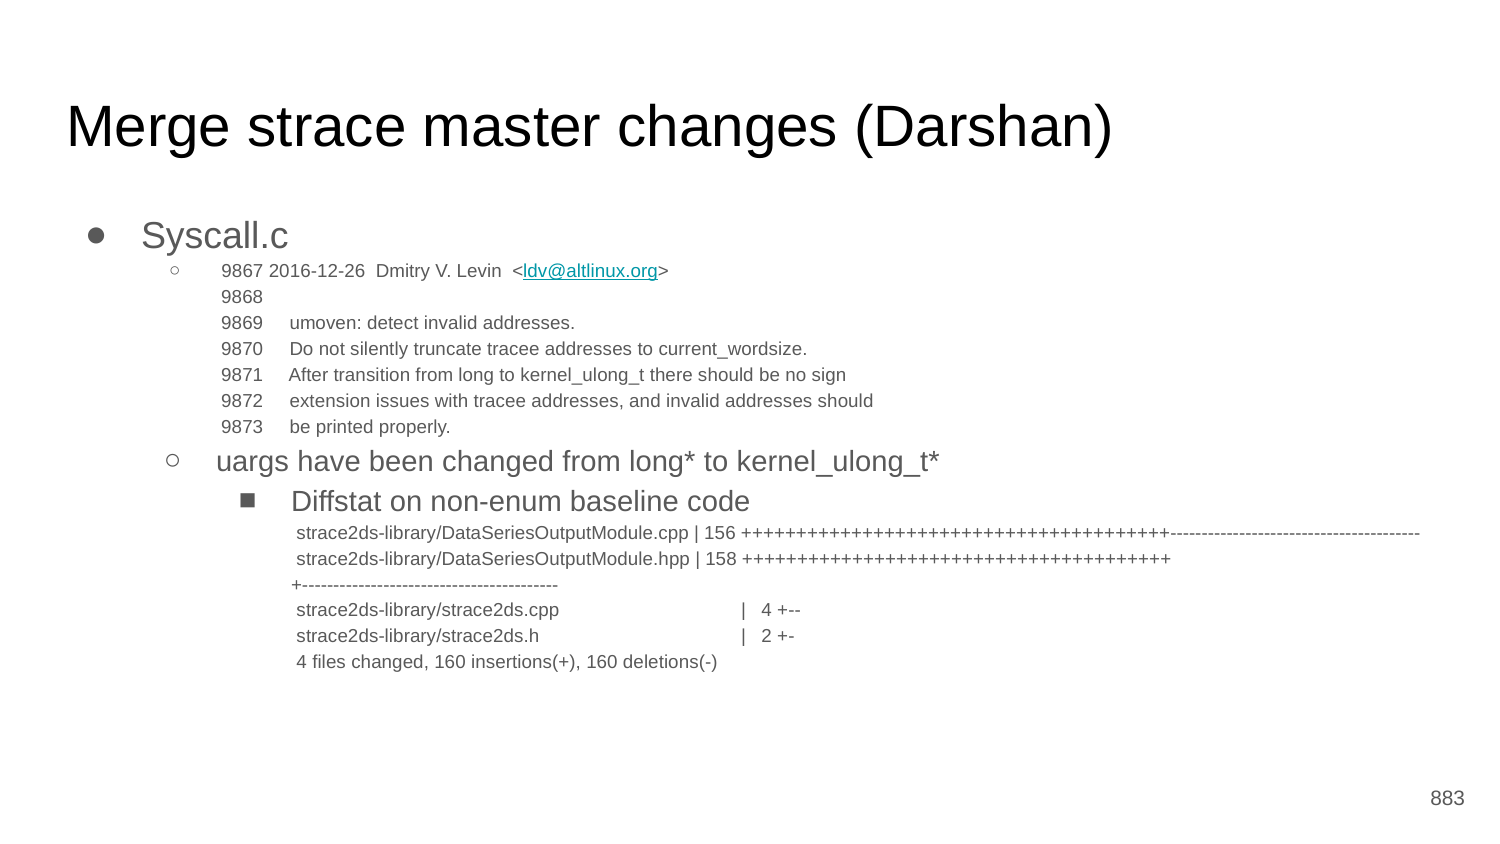

# Merge strace master changes (Darshan)
Syscall.c
 9867 2016-12-26  Dmitry V. Levin  <ldv@altlinux.org>
 9868
 9869     umoven: detect invalid addresses.
 9870     Do not silently truncate tracee addresses to current_wordsize.
 9871     After transition from long to kernel_ulong_t there should be no sign
 9872     extension issues with tracee addresses, and invalid addresses should
 9873     be printed properly.
uargs have been changed from long* to kernel_ulong_t*
Diffstat on non-enum baseline code
 strace2ds-library/DataSeriesOutputModule.cpp | 156 +++++++++++++++++++++++++++++++++++++++----------------------------------------
 strace2ds-library/DataSeriesOutputModule.hpp | 158 ++++++++++++++++++++++++++++++++++++++++-----------------------------------------
 strace2ds-library/strace2ds.cpp          	|   4 +--
 strace2ds-library/strace2ds.h            	|   2 +-
 4 files changed, 160 insertions(+), 160 deletions(-)
883